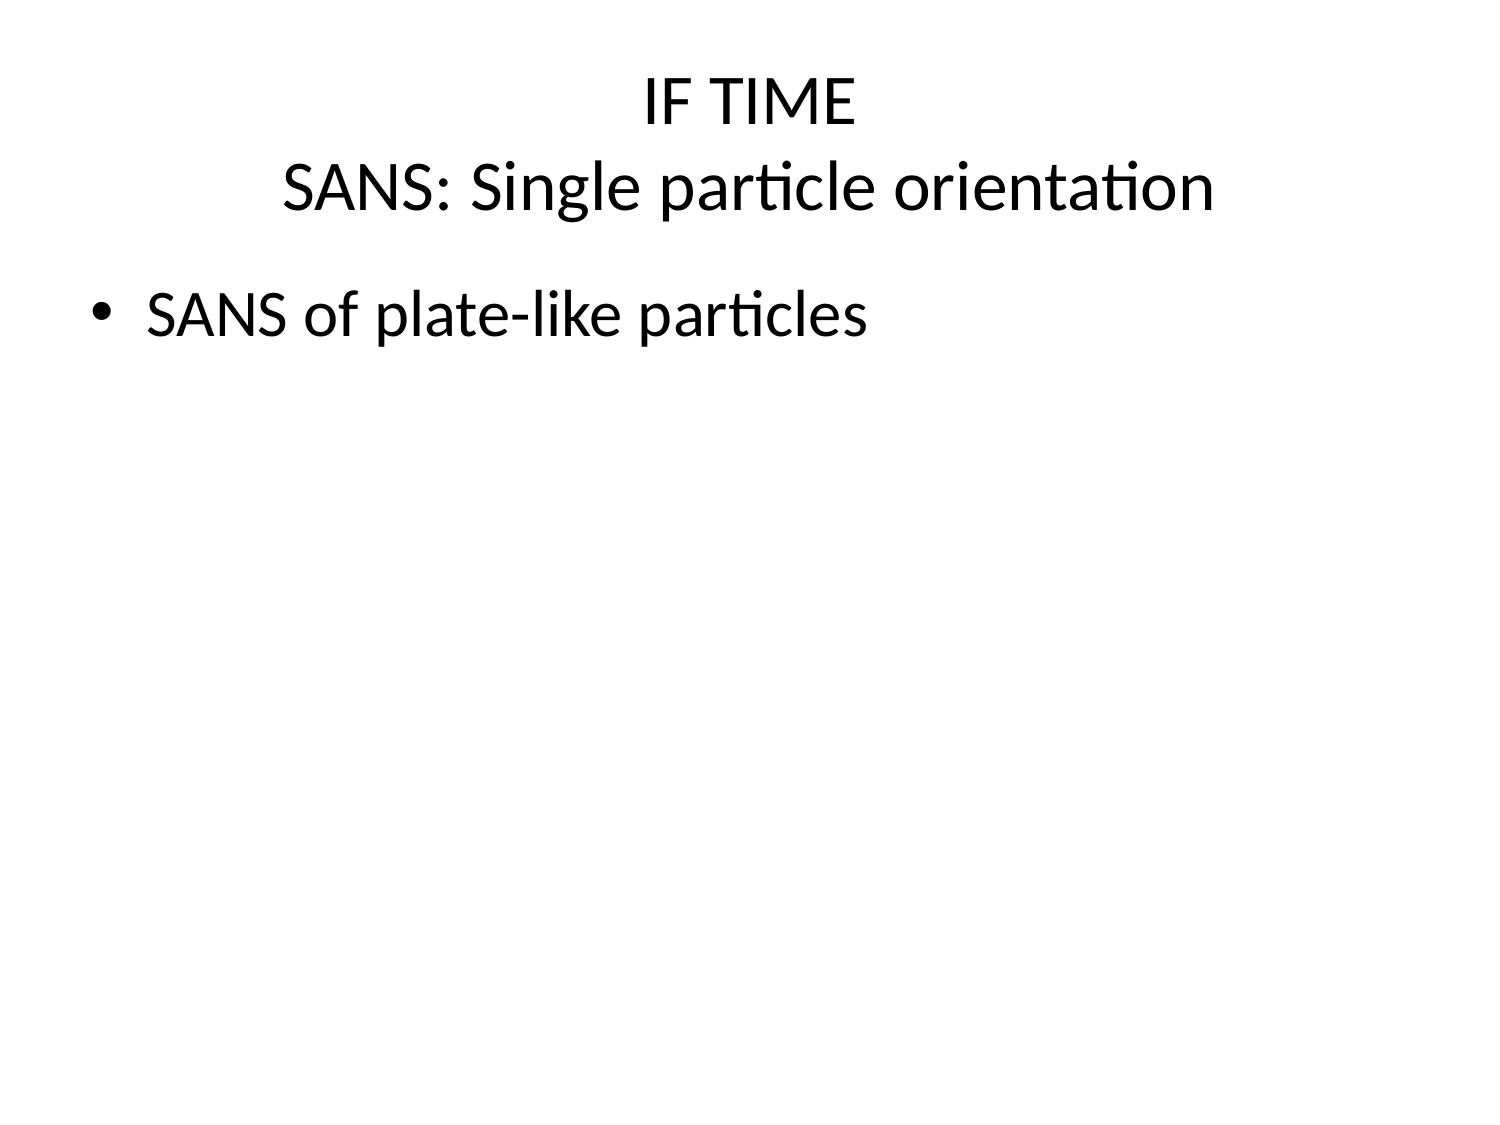

# IF TIME SANS: Single particle orientation
SANS of plate-like particles